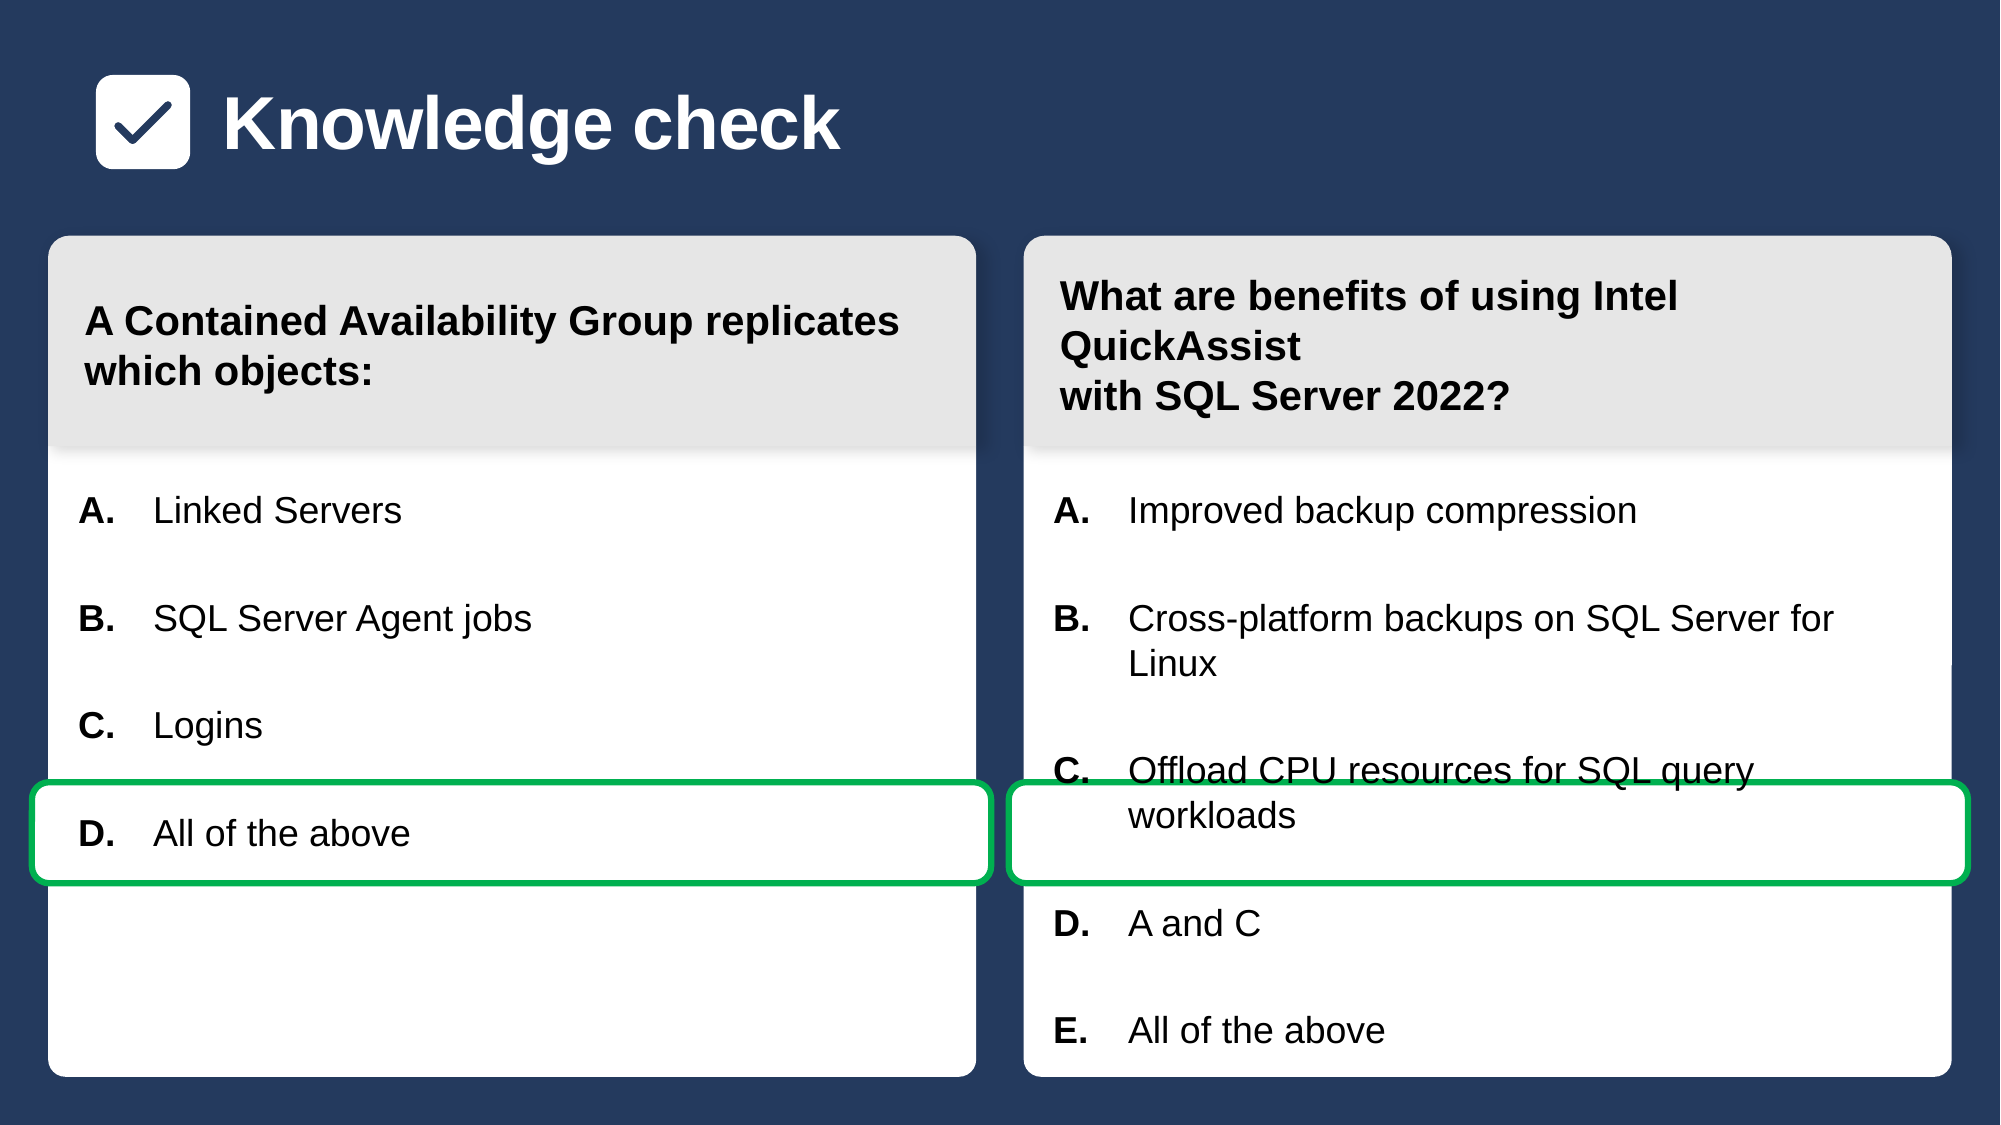

# Knowledge check
A Contained Availability Group replicates
which objects:
What are benefits of using Intel QuickAssist
with SQL Server 2022?

​Linked Servers
​SQL Server Agent jobs
​Logins
​All of the above

​Improved backup compression
​Cross-platform backups on SQL Server for Linux
​Offload CPU resources for SQL query workloads
​A and C
​All of the above